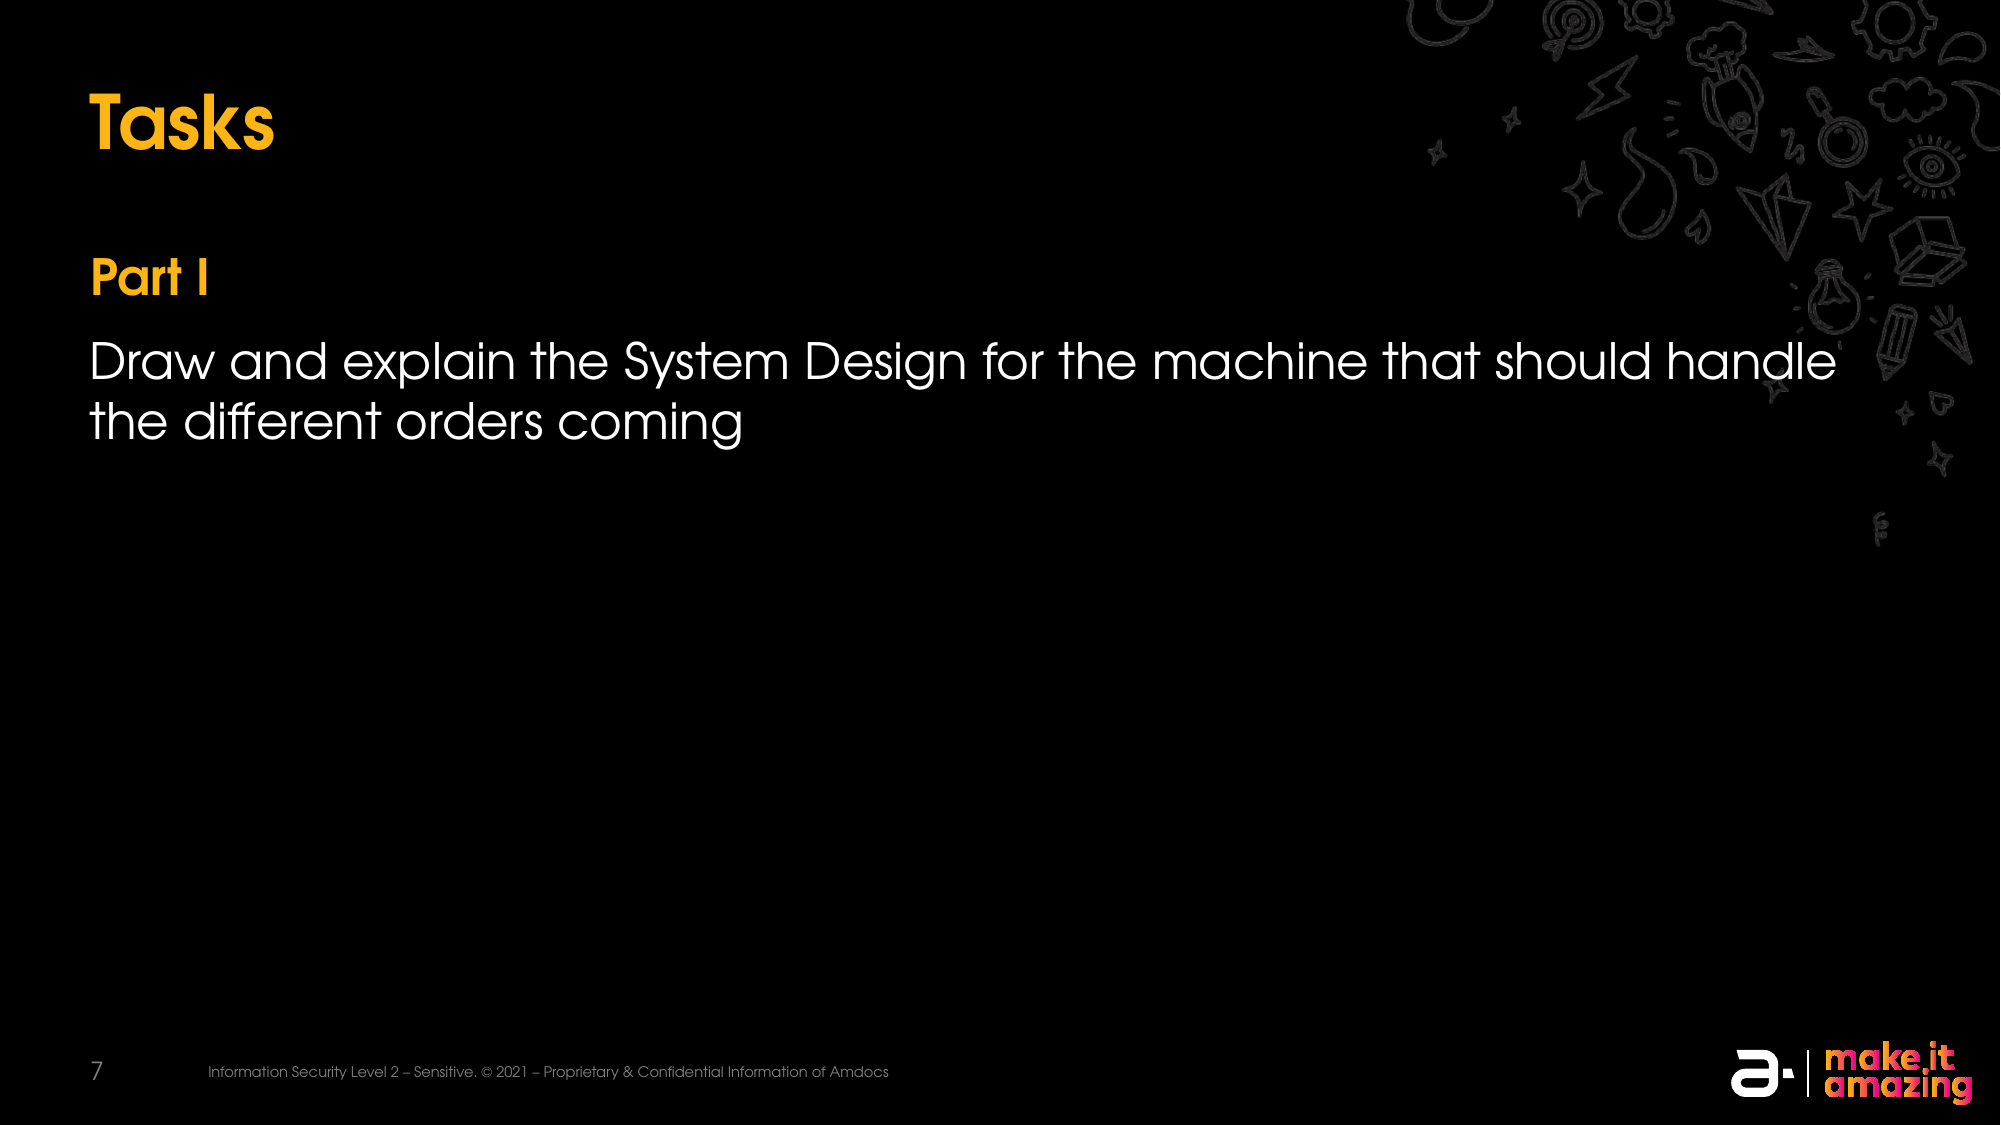

# Tasks
Part I
Draw and explain the System Design for the machine that should handle the different orders coming